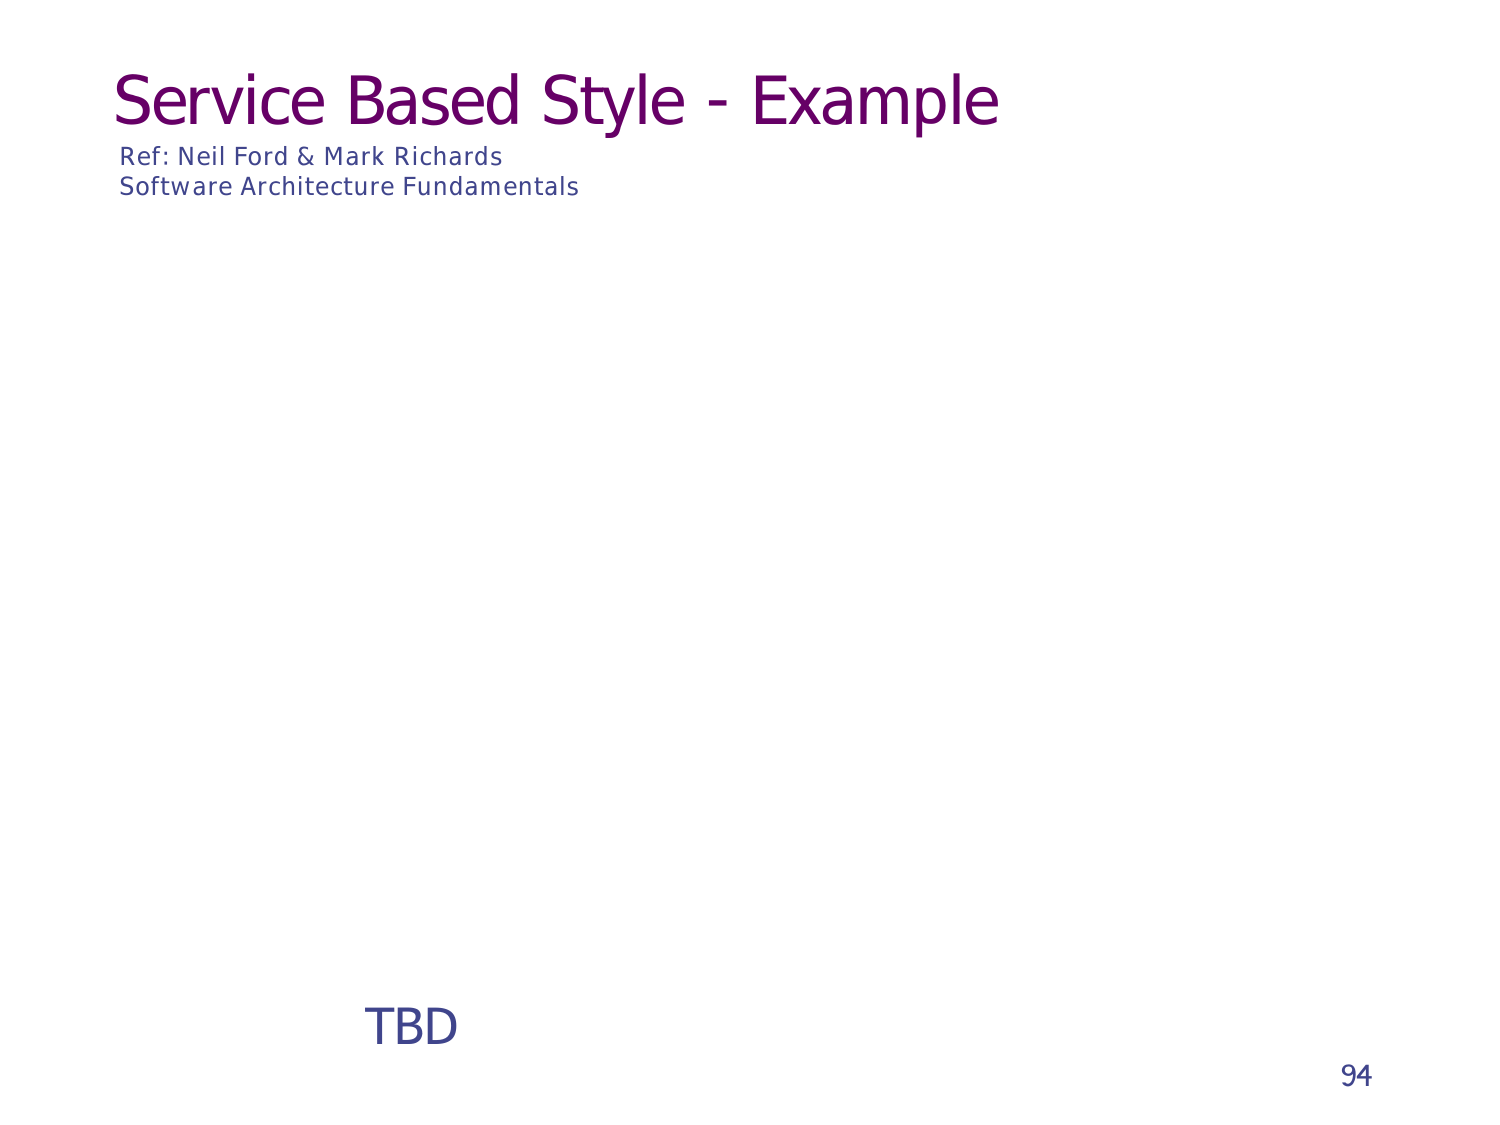

# Service Based Style - Example
Ref: Neil Ford & Mark Richards
Software Architecture Fundamentals
TBD
94